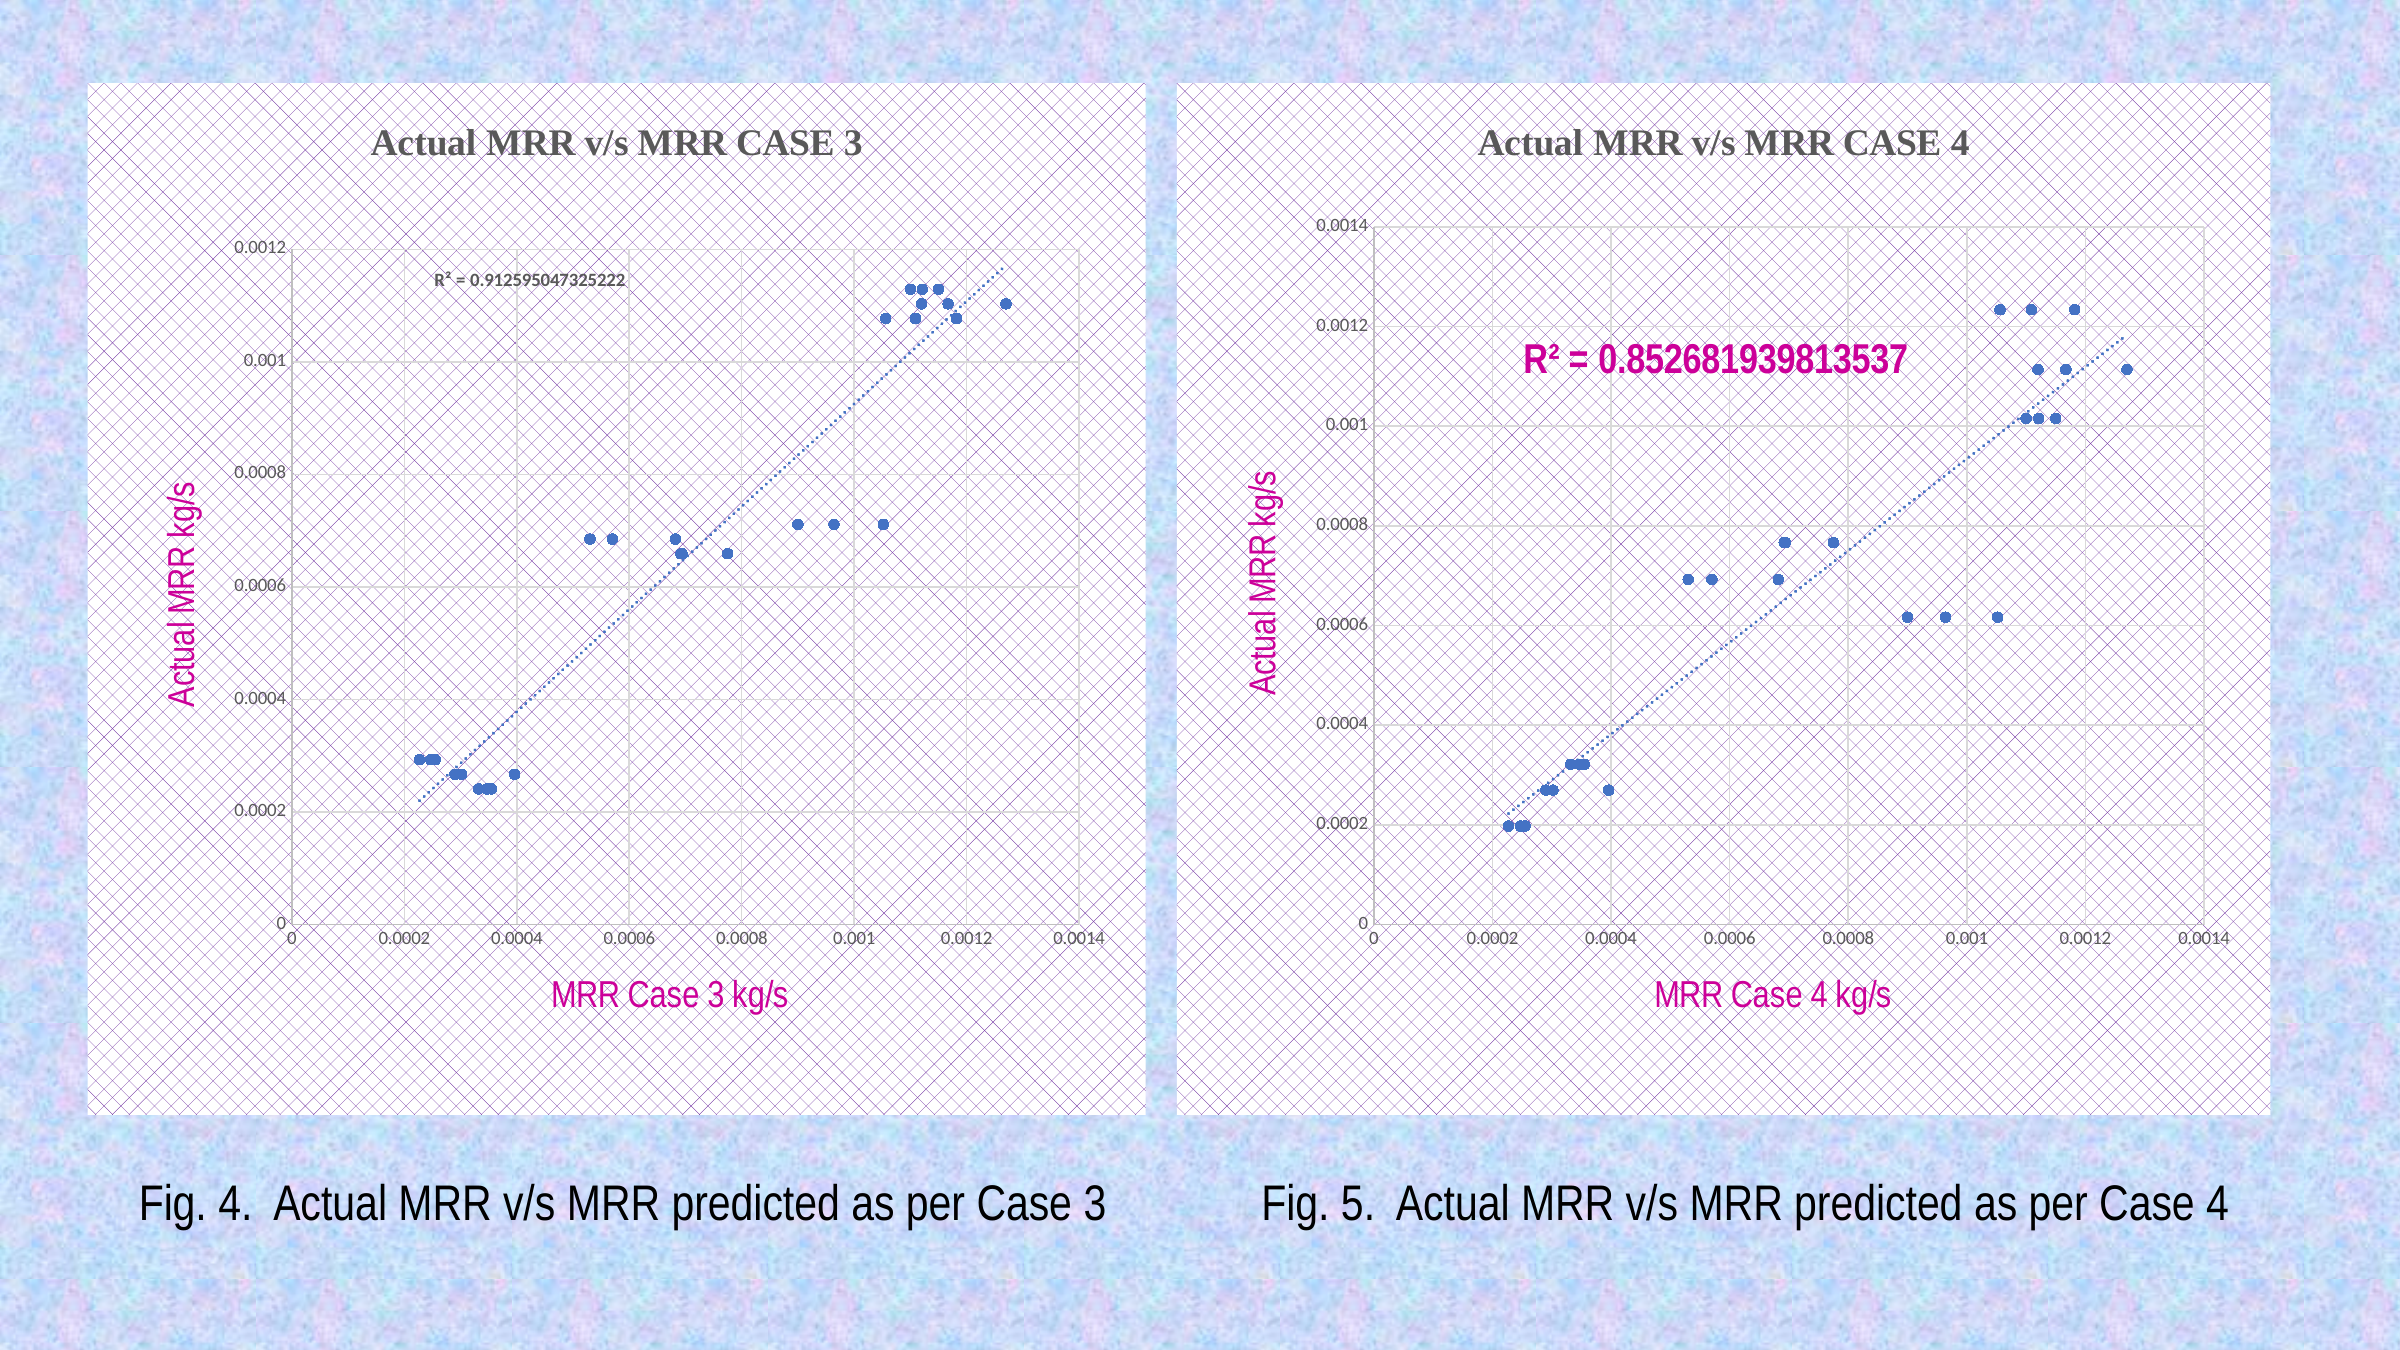

### Chart: Actual MRR v/s MRR CASE 4

| Category |  |
|---|---|

### Chart: Actual MRR v/s MRR CASE 3

| Category |  |
|---|---|
Fig. 4.  Actual MRR v/s MRR predicted as per Case 3
Fig. 5.  Actual MRR v/s MRR predicted as per Case 4